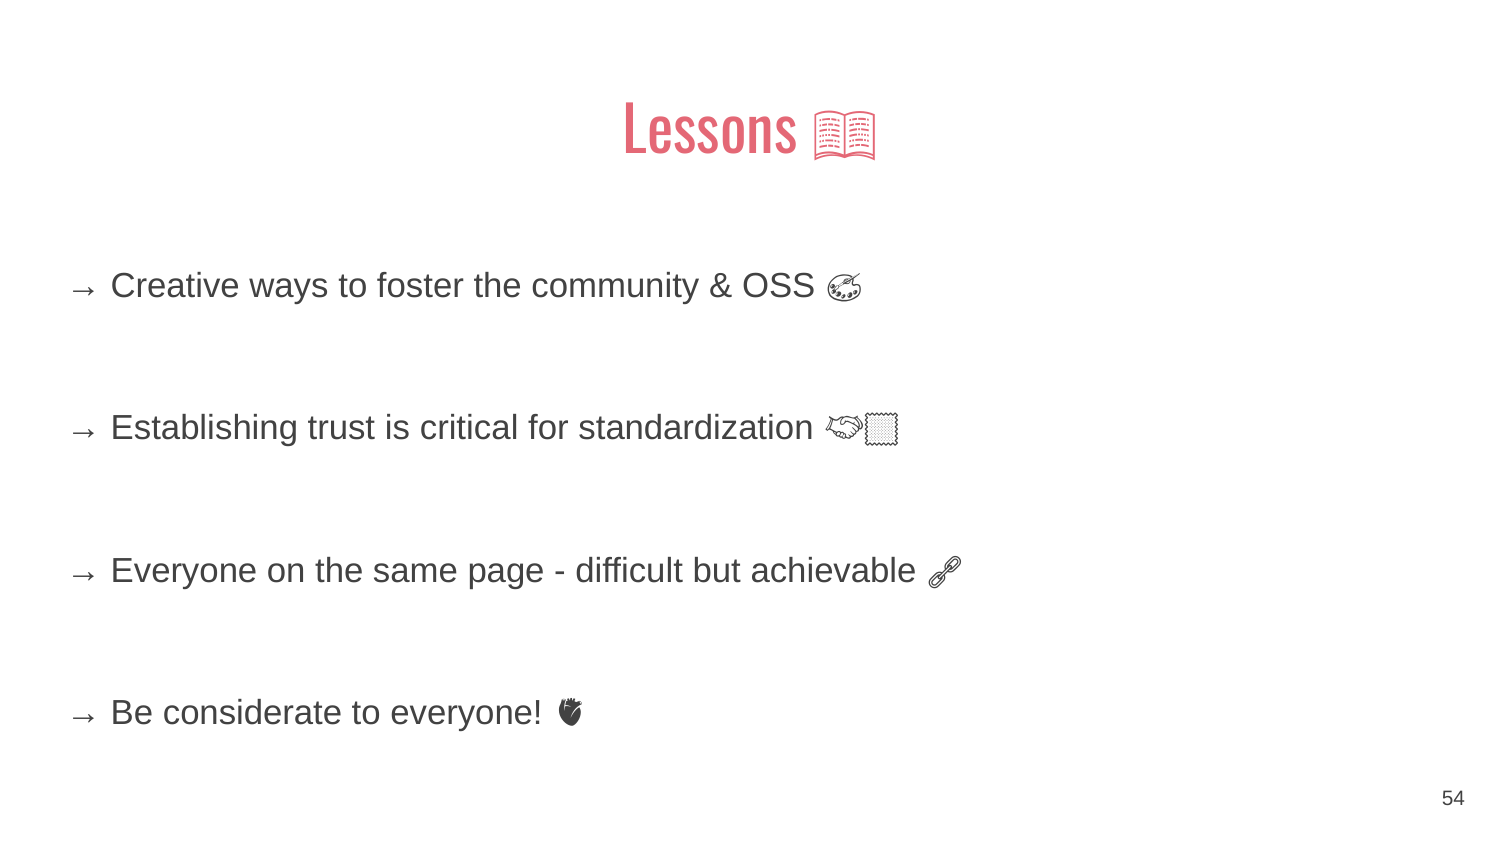

# Lessons 📖
→ Creative ways to foster the community & OSS 🎨

→ Establishing trust is critical for standardization 🤝🏻

→ Everyone on the same page - difficult but achievable 🔗

→ Be considerate to everyone! 🫀
54